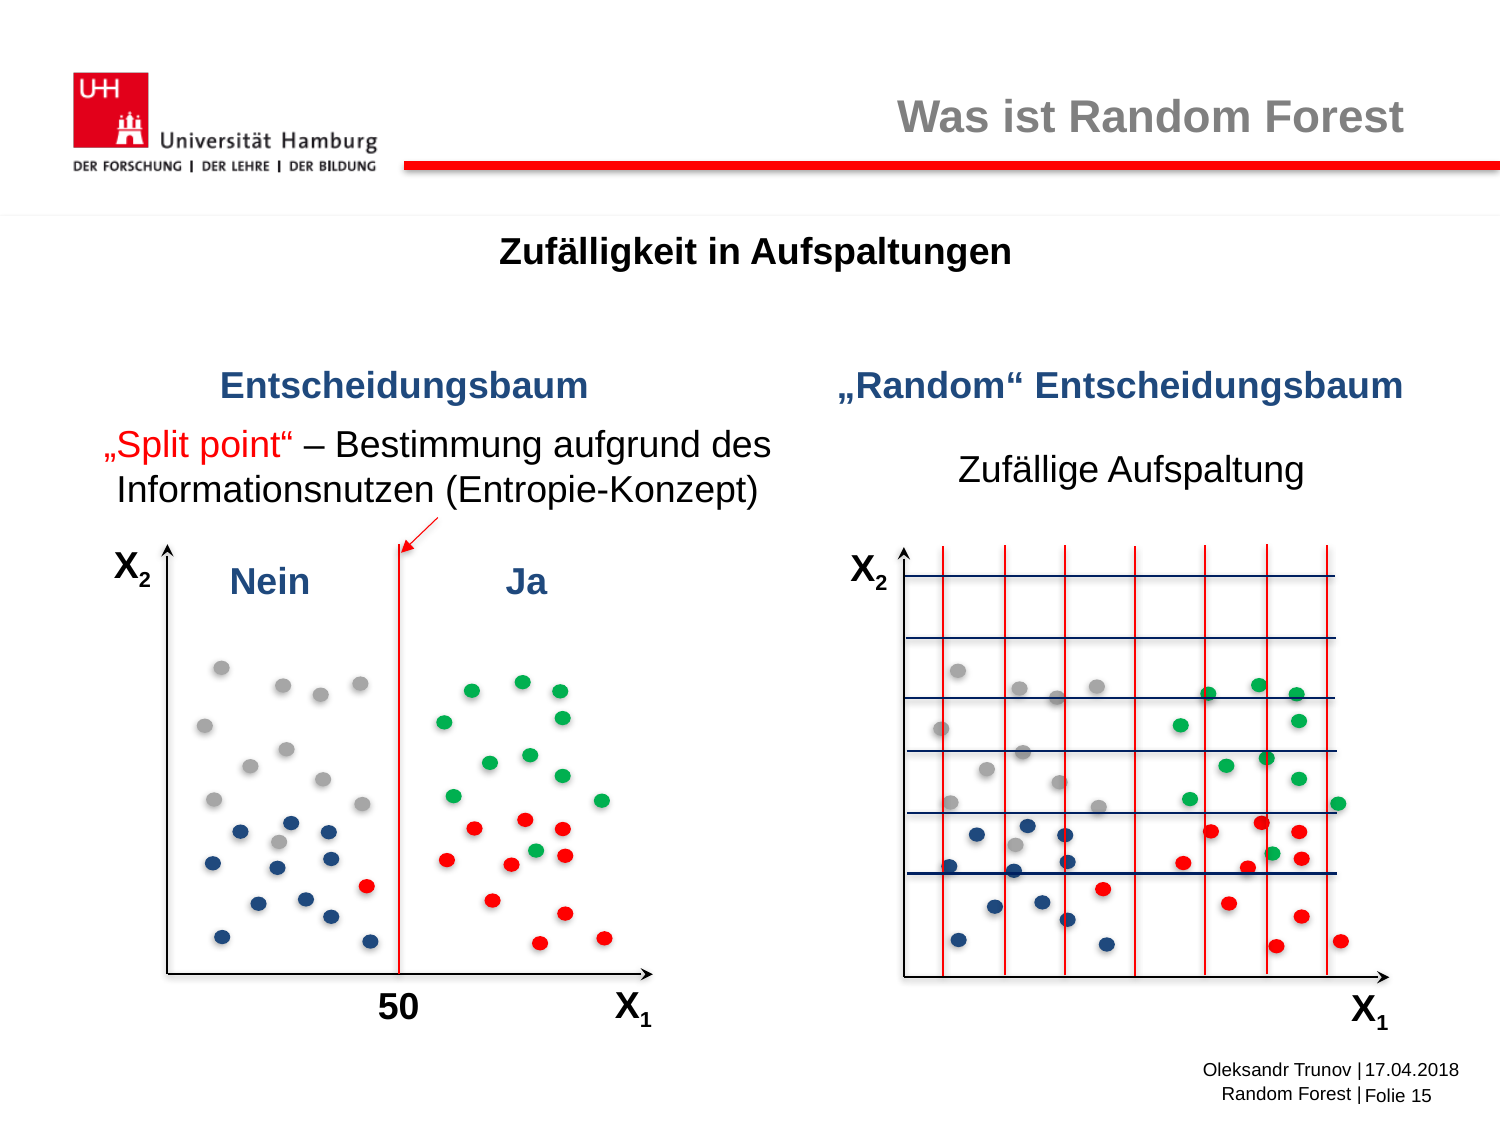

Was ist Random Forest
Zufälligkeit in Aufspaltungen
Entscheidungsbaum
„Random“ Entscheidungsbaum
„Split point“ – Bestimmung aufgrund des Informationsnutzen (Entropie-Konzept)
Zufällige Aufspaltung
X2
50
Nein
Ja

X1
X2

X1
Oleksandr Trunov |
17.04.2018
Folie 15
Random Forest |